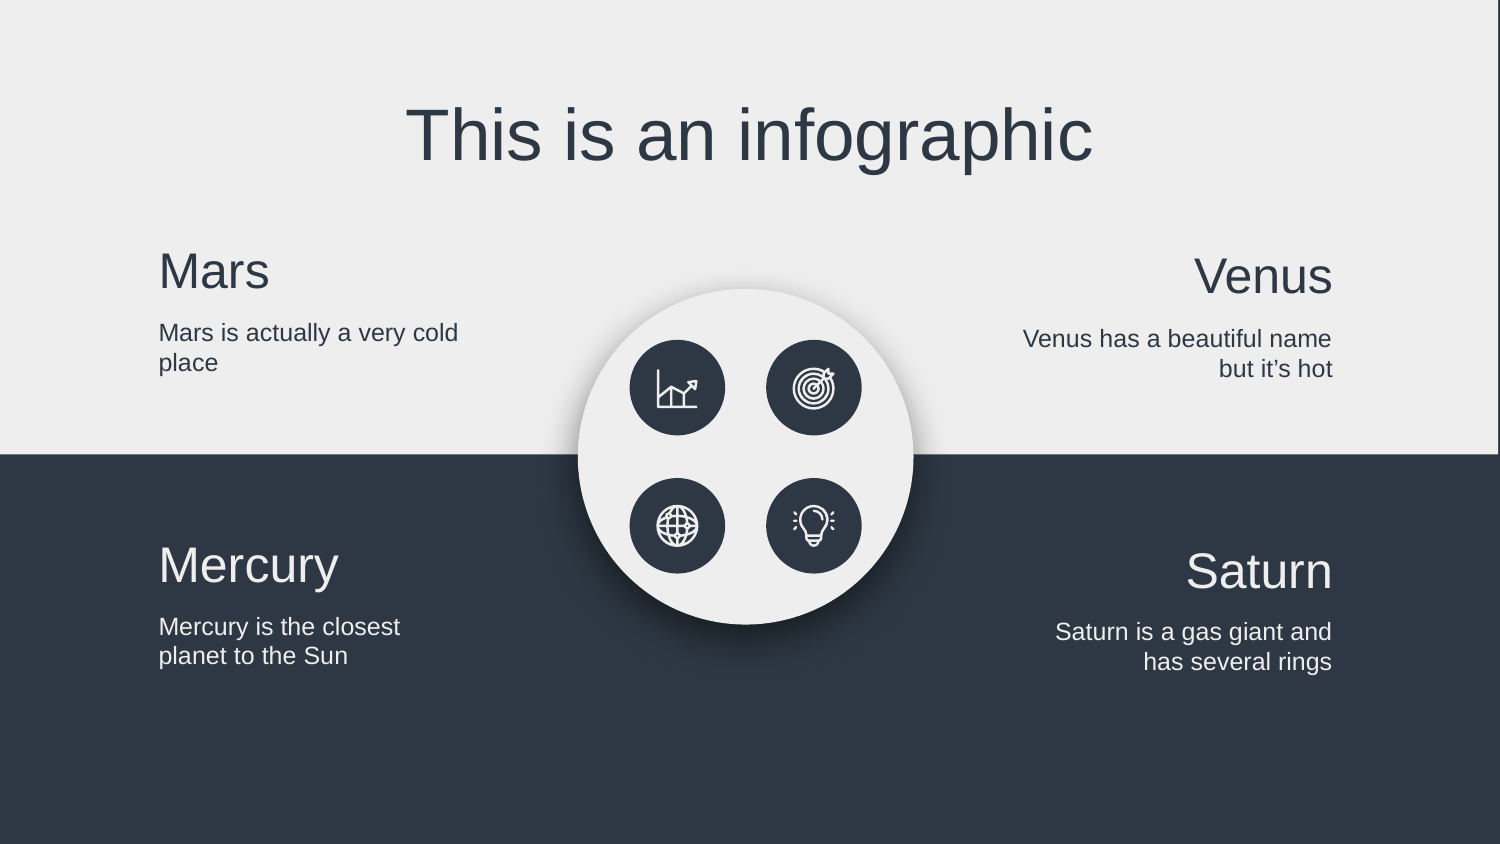

# This is an infographic
Mars
Venus

Mars is actually a very cold place
Venus has a beautiful name but it’s hot

Mercury
Saturn
Mercury is the closest planet to the Sun
Saturn is a gas giant and has several rings